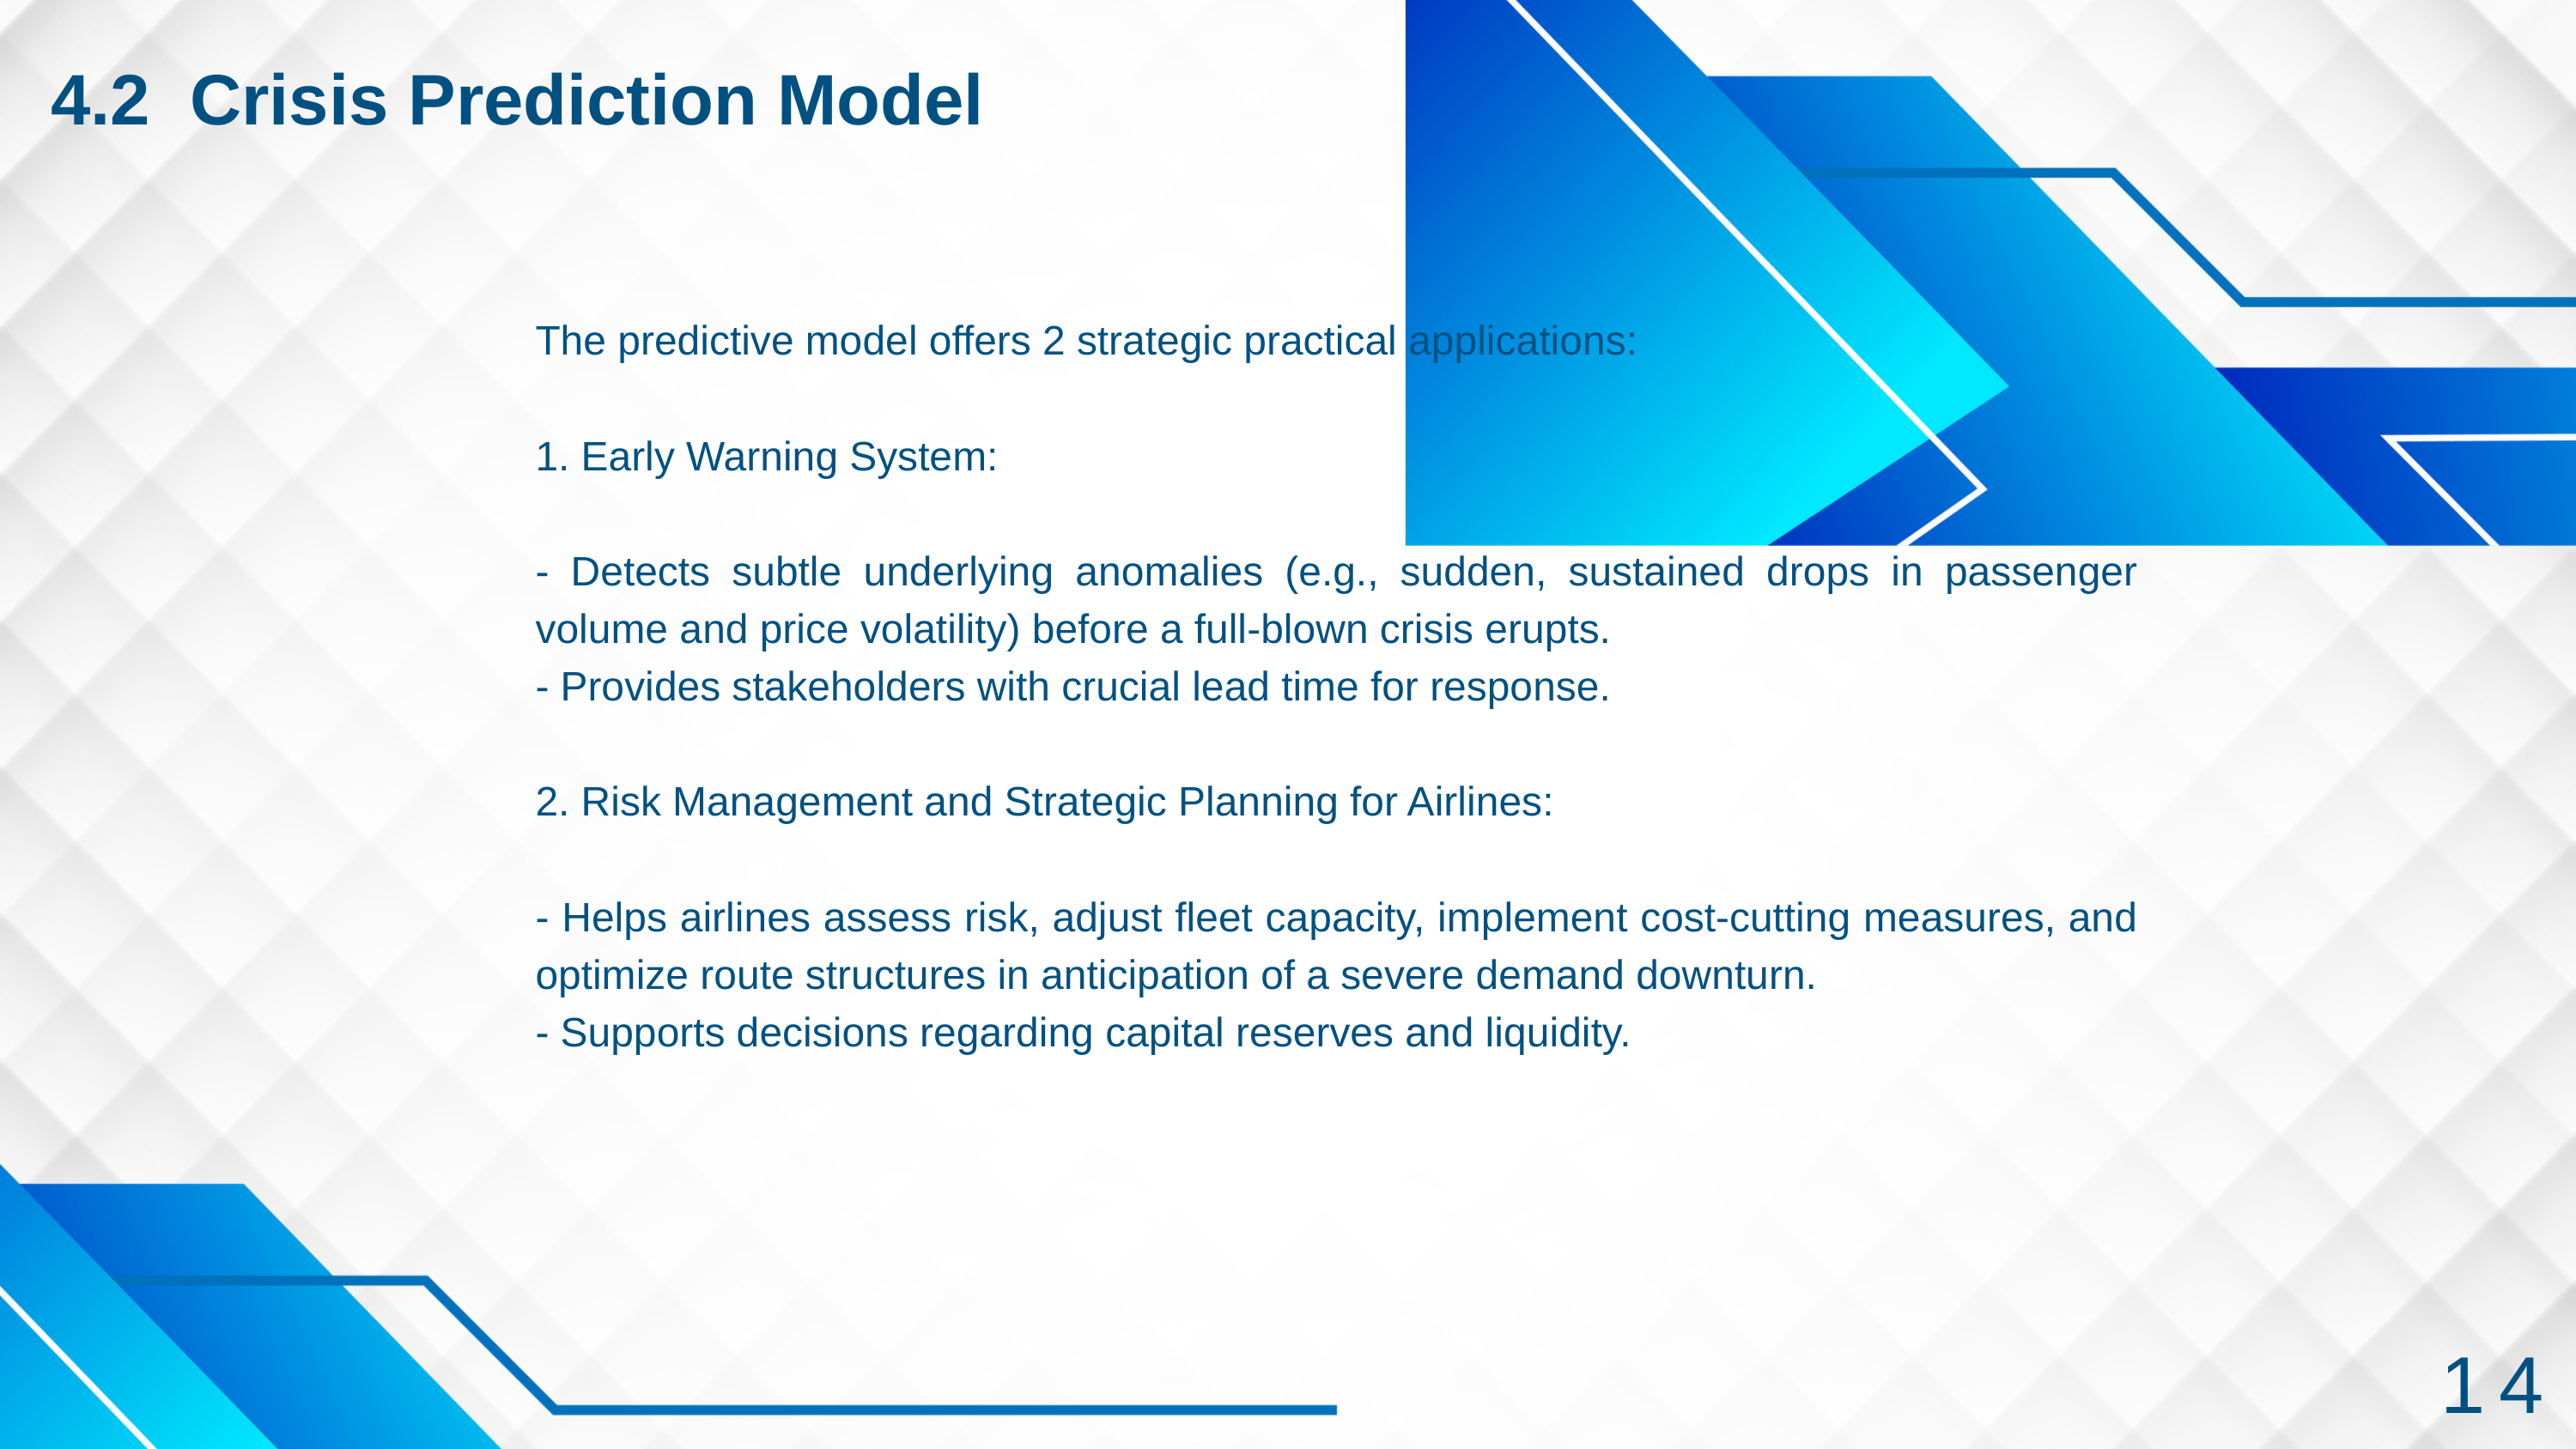

4.2  Crisis Prediction Model

The predictive model offers 2 strategic practical applications:

1. Early Warning System:

- Detects subtle underlying anomalies (e.g., sudden, sustained drops in passenger volume and price volatility) before a full-blown crisis erupts.
- Provides stakeholders with crucial lead time for response.

2. Risk Management and Strategic Planning for Airlines:

- Helps airlines assess risk, adjust fleet capacity, implement cost-cutting measures, and optimize route structures in anticipation of a severe demand downturn.
- Supports decisions regarding capital reserves and liquidity.

14